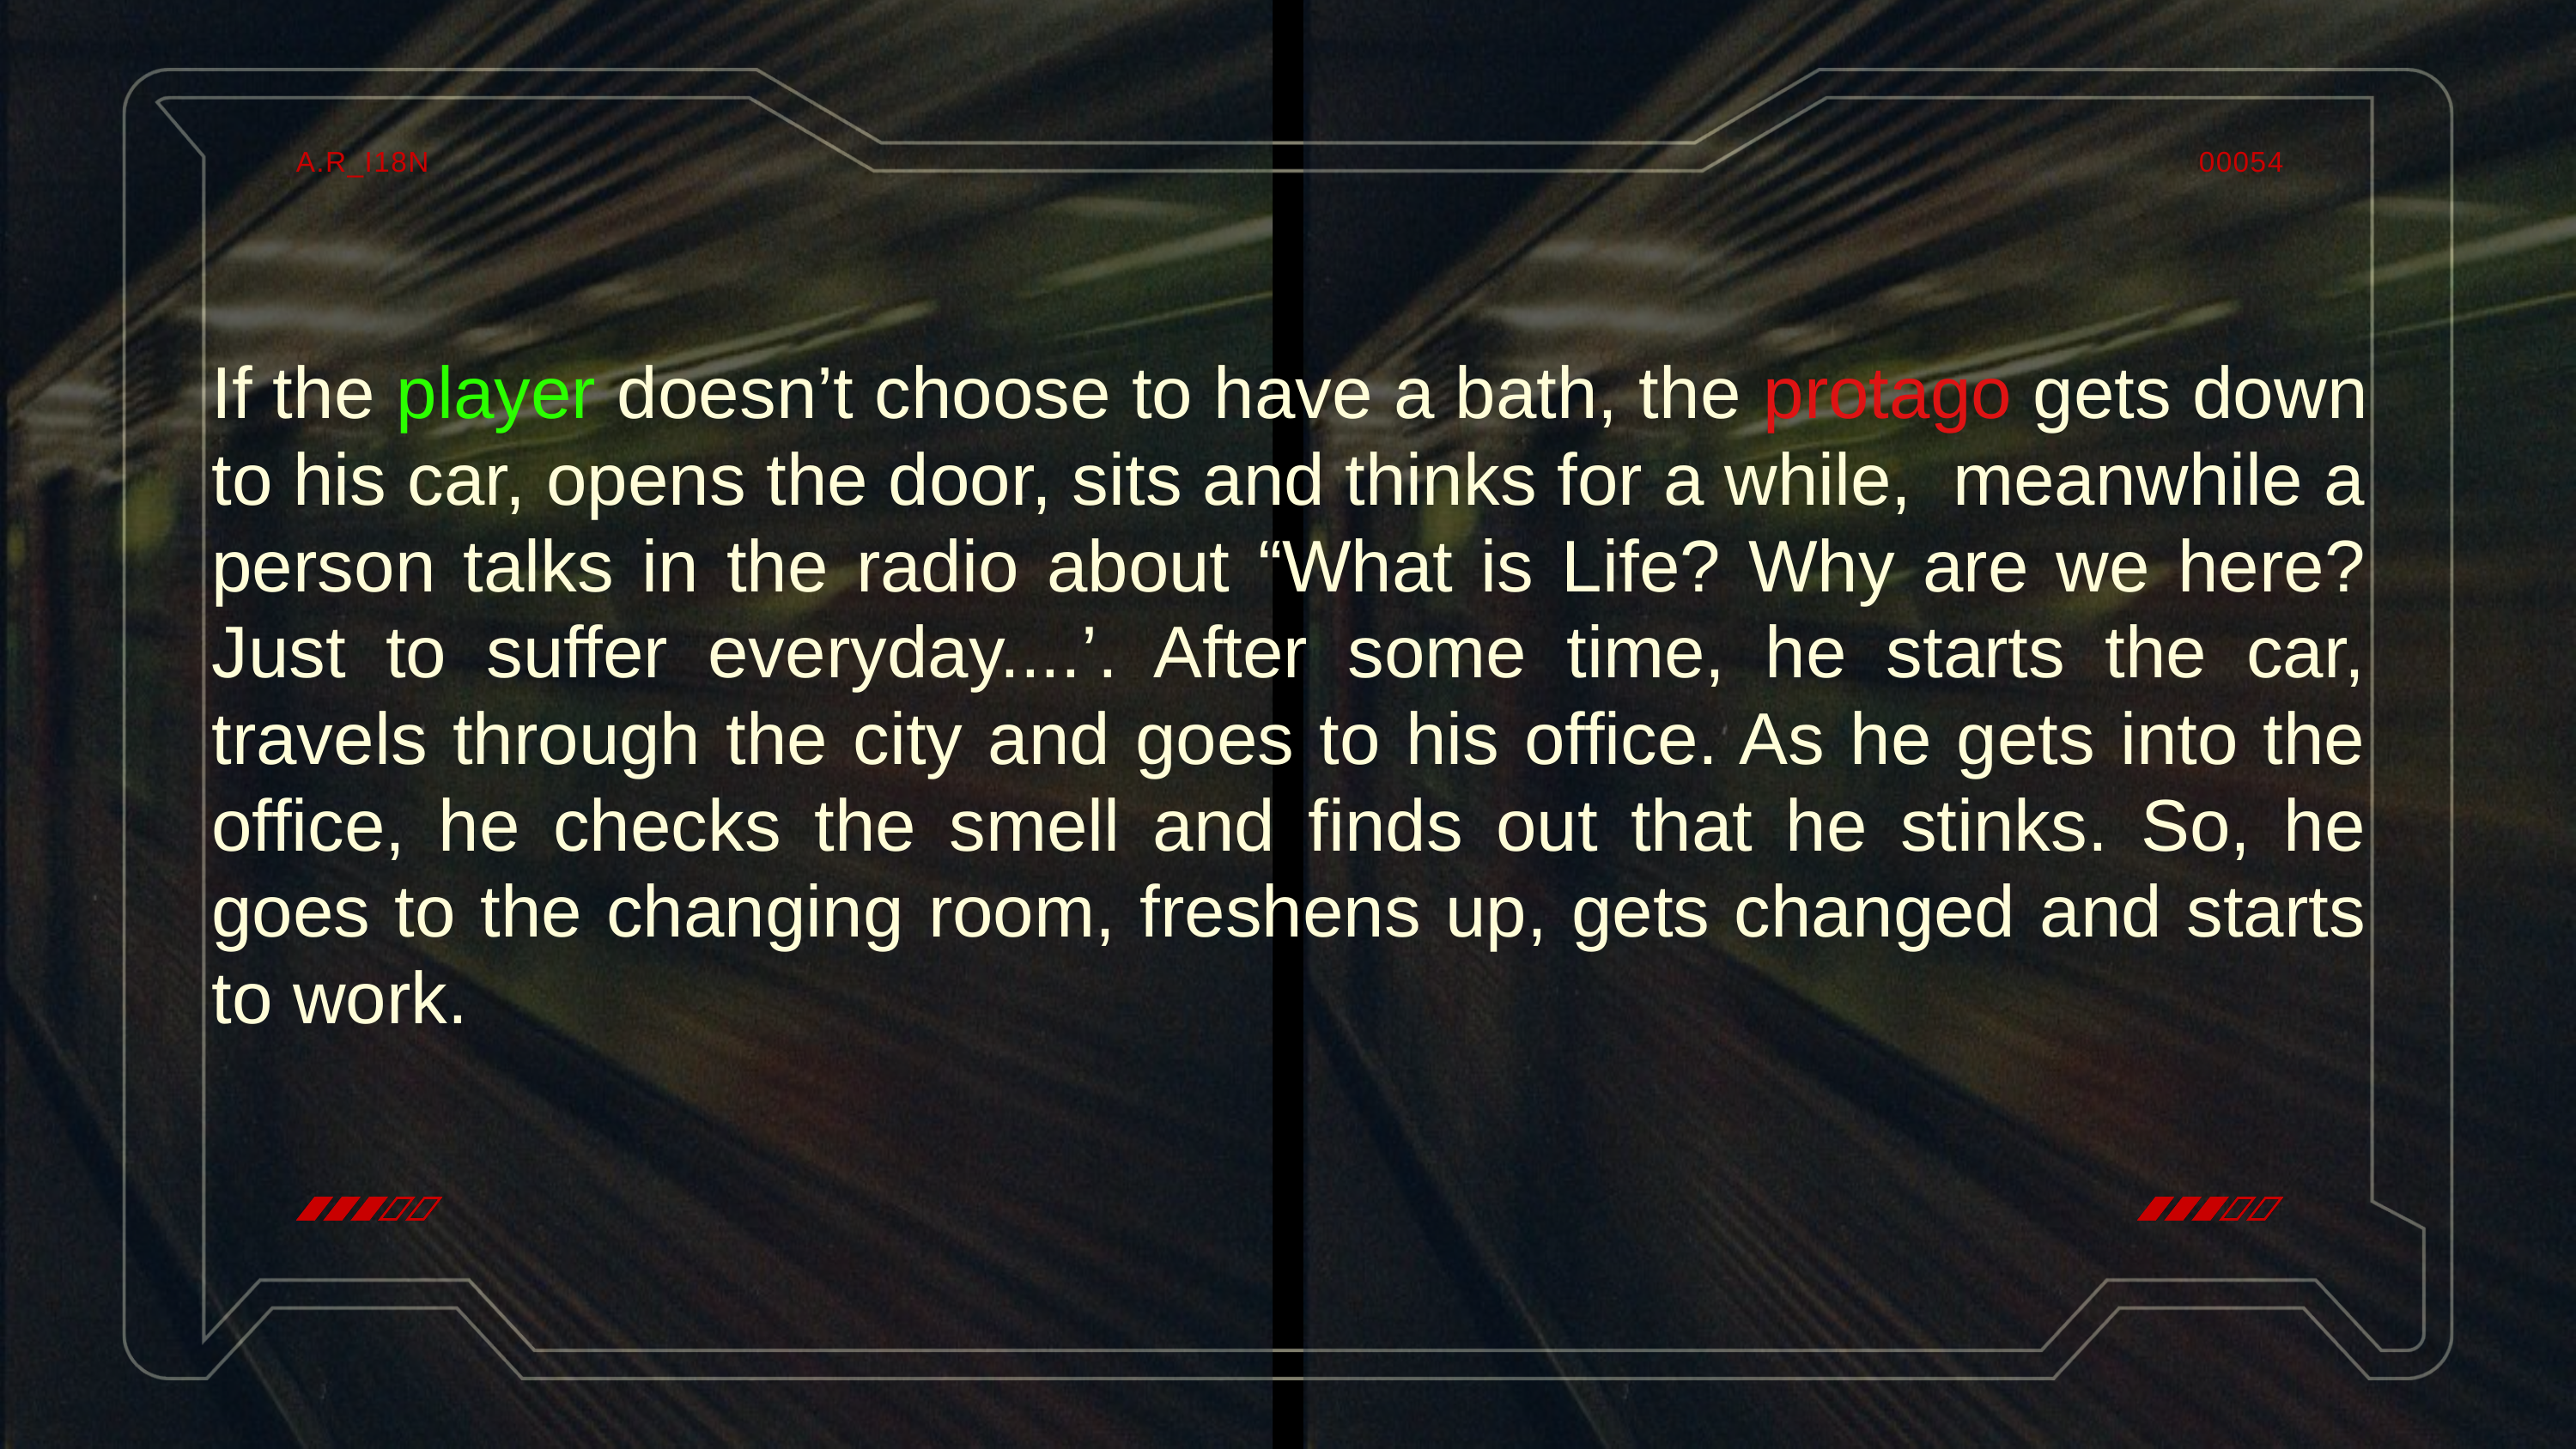

A.R_I18N
00054

If the player doesn’t choose to have a bath, the protago gets down to his car, opens the door, sits and thinks for a while,  meanwhile a person talks in the radio about “What is Life? Why are we here? Just to suffer everyday....’. After some time, he starts the car, travels through the city and goes to his office. As he gets into the office, he checks the smell and finds out that he stinks. So, he goes to the changing room, freshens up, gets changed and starts to work.